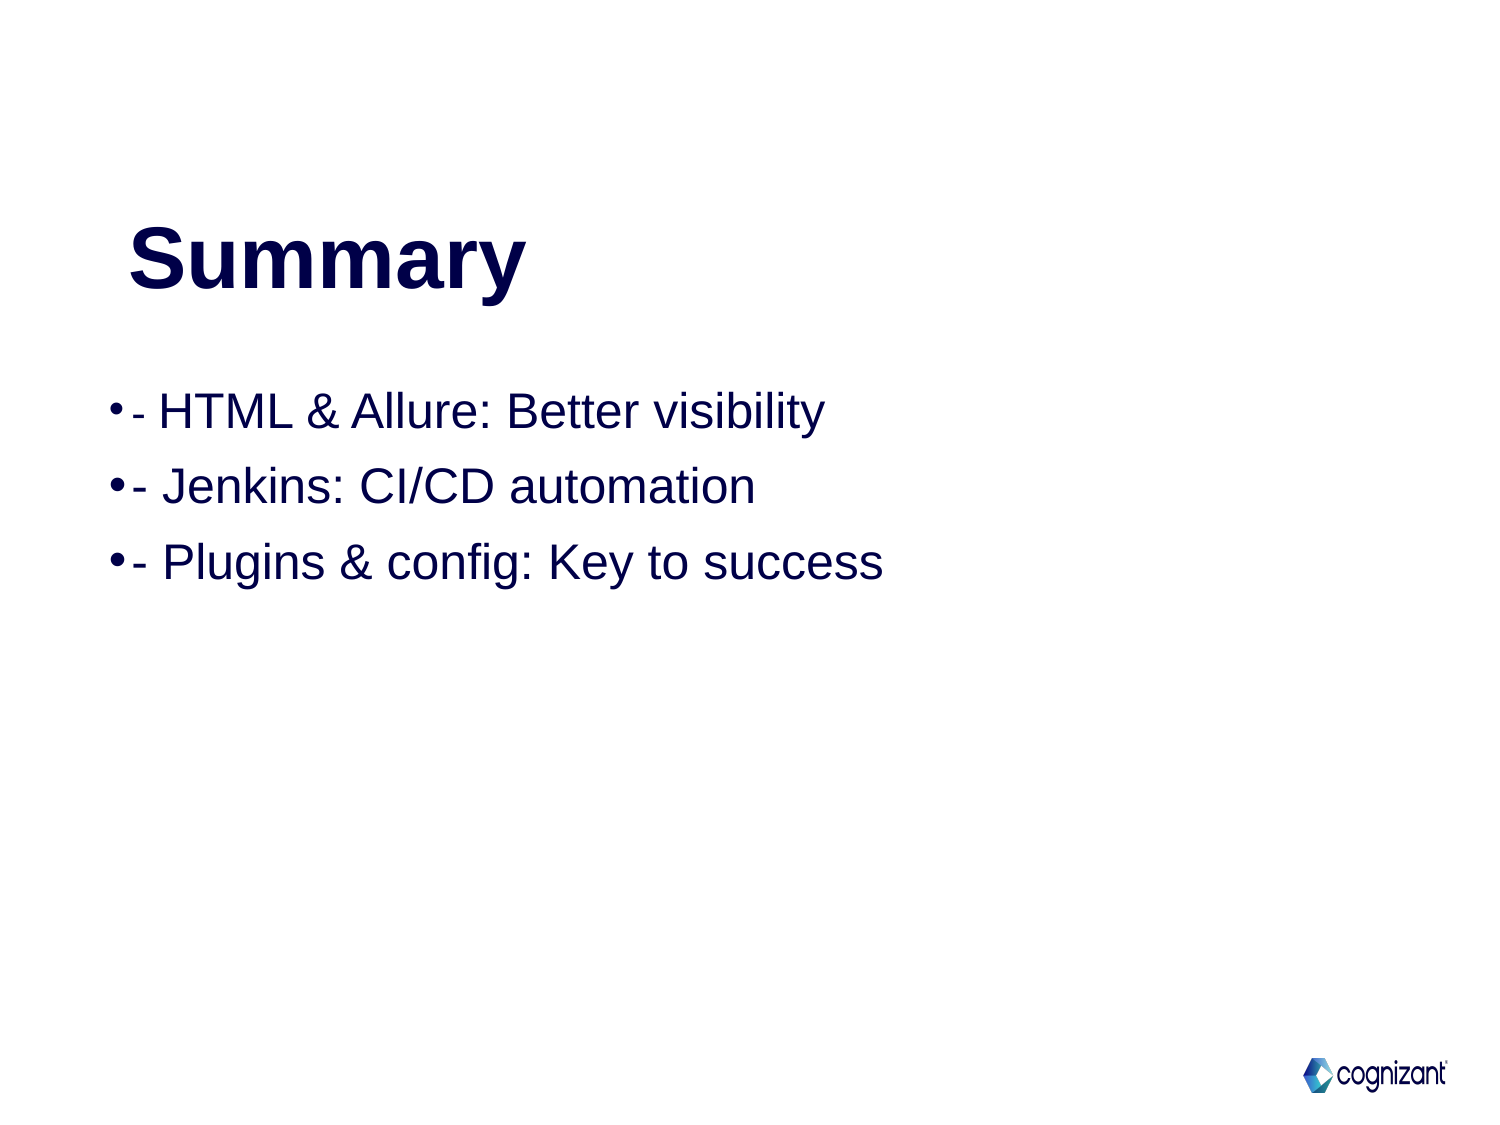

# Summary
- HTML & Allure: Better visibility
- Jenkins: CI/CD automation
- Plugins & config: Key to success